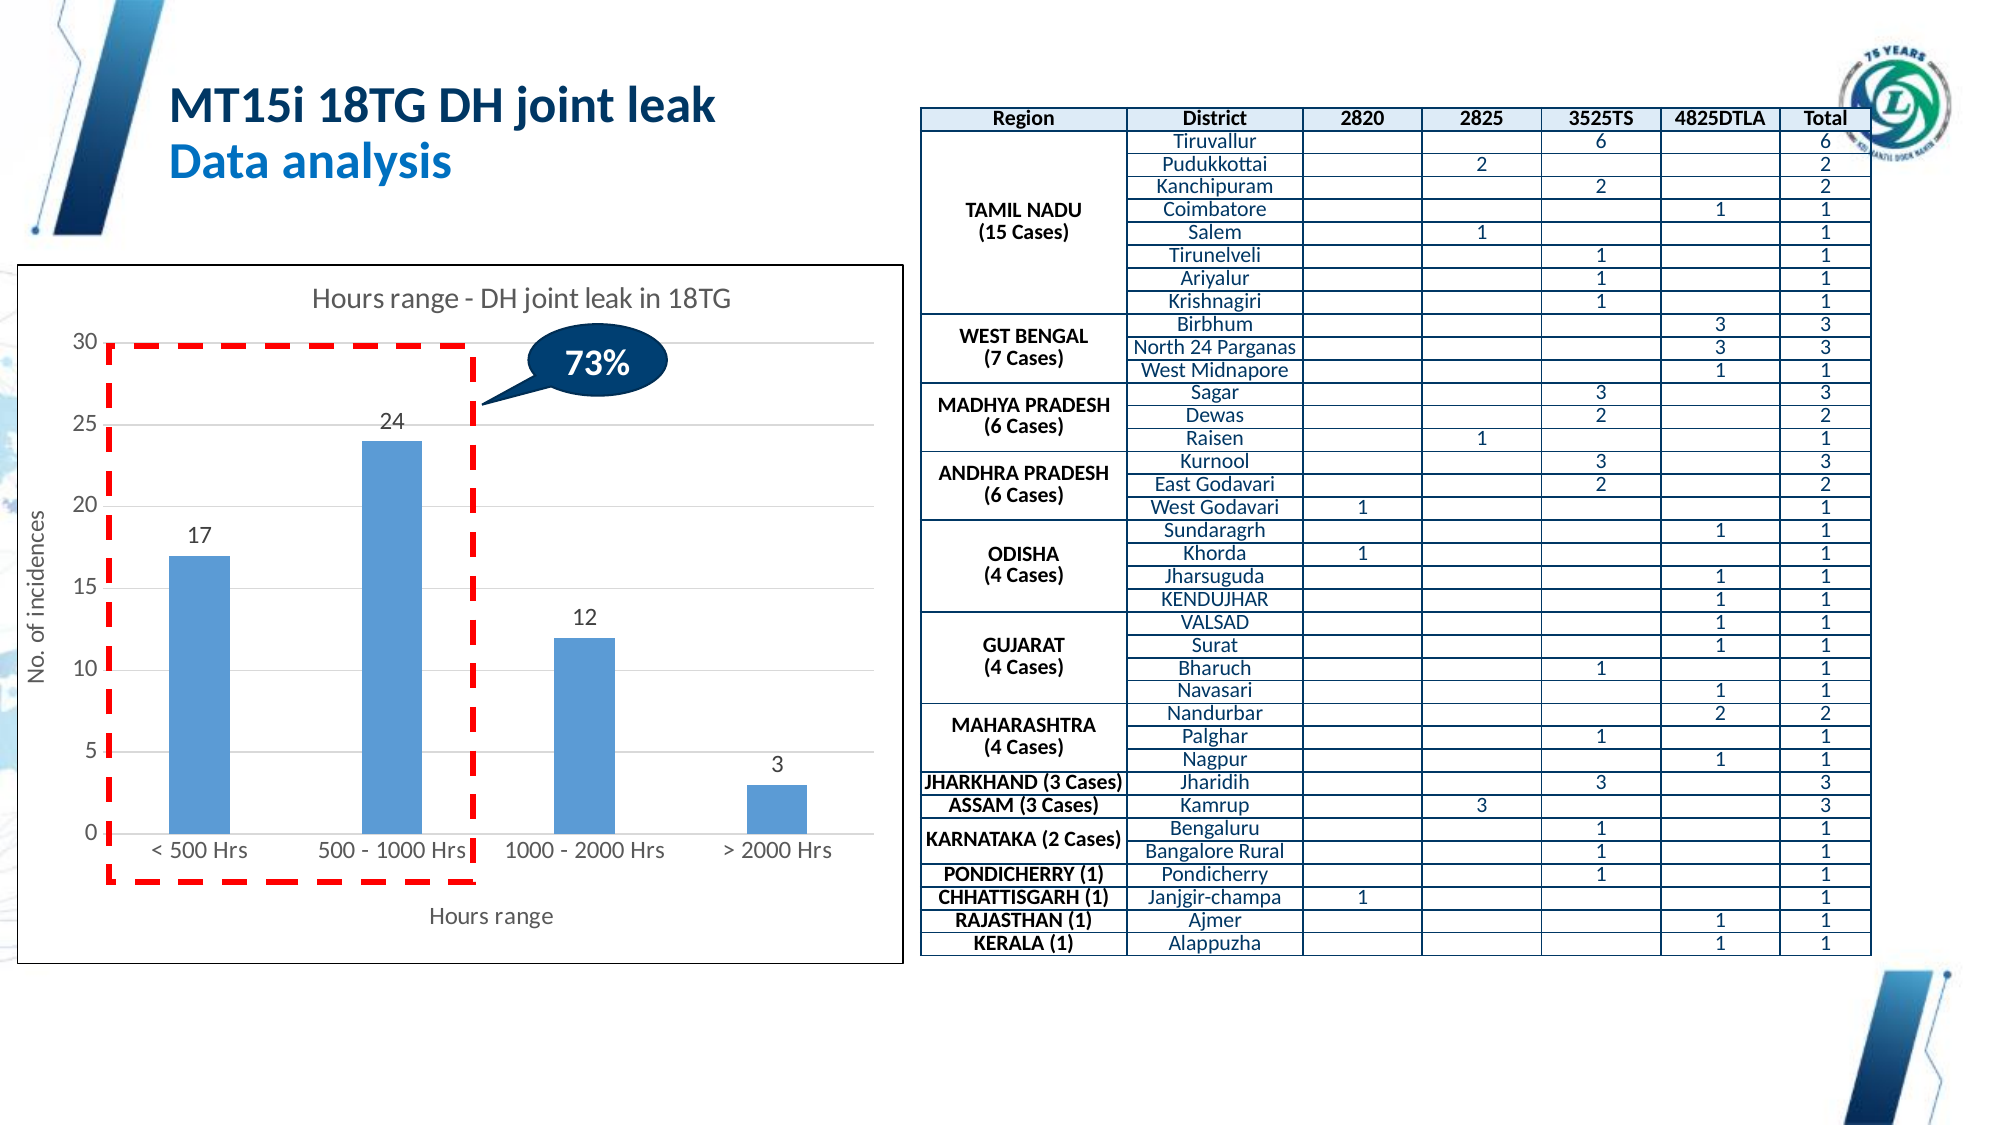

# MT15i 18TG DH joint leak Data analysis
| Region | District | 2820 | 2825 | 3525TS | 4825DTLA | Total |
| --- | --- | --- | --- | --- | --- | --- |
| TAMIL NADU (15 Cases) | Tiruvallur |  |  | 6 |  | 6 |
|  | Pudukkottai |  | 2 |  |  | 2 |
|  | Kanchipuram |  |  | 2 |  | 2 |
|  | Coimbatore |  |  |  | 1 | 1 |
|  | Salem |  | 1 |  |  | 1 |
|  | Tirunelveli |  |  | 1 |  | 1 |
|  | Ariyalur |  |  | 1 |  | 1 |
|  | Krishnagiri |  |  | 1 |  | 1 |
| WEST BENGAL (7 Cases) | Birbhum |  |  |  | 3 | 3 |
|  | North 24 Parganas |  |  |  | 3 | 3 |
|  | West Midnapore |  |  |  | 1 | 1 |
| MADHYA PRADESH (6 Cases) | Sagar |  |  | 3 |  | 3 |
|  | Dewas |  |  | 2 |  | 2 |
|  | Raisen |  | 1 |  |  | 1 |
| ANDHRA PRADESH (6 Cases) | Kurnool |  |  | 3 |  | 3 |
|  | East Godavari |  |  | 2 |  | 2 |
|  | West Godavari | 1 |  |  |  | 1 |
| ODISHA (4 Cases) | Sundaragrh |  |  |  | 1 | 1 |
|  | Khorda | 1 |  |  |  | 1 |
|  | Jharsuguda |  |  |  | 1 | 1 |
|  | KENDUJHAR |  |  |  | 1 | 1 |
| GUJARAT (4 Cases) | VALSAD |  |  |  | 1 | 1 |
|  | Surat |  |  |  | 1 | 1 |
|  | Bharuch |  |  | 1 |  | 1 |
|  | Navasari |  |  |  | 1 | 1 |
| MAHARASHTRA (4 Cases) | Nandurbar |  |  |  | 2 | 2 |
|  | Palghar |  |  | 1 |  | 1 |
|  | Nagpur |  |  |  | 1 | 1 |
| JHARKHAND (3 Cases) | Jharidih |  |  | 3 |  | 3 |
| ASSAM (3 Cases) | Kamrup |  | 3 |  |  | 3 |
| KARNATAKA (2 Cases) | Bengaluru |  |  | 1 |  | 1 |
|  | Bangalore Rural |  |  | 1 |  | 1 |
| PONDICHERRY (1) | Pondicherry |  |  | 1 |  | 1 |
| CHHATTISGARH (1) | Janjgir-champa | 1 |  |  |  | 1 |
| RAJASTHAN (1) | Ajmer |  |  |  | 1 | 1 |
| KERALA (1) | Alappuzha |  |  |  | 1 | 1 |

### Chart: Hours range - DH joint leak in 18TG

| Category | Total |
|---|---|
| < 500 Hrs | 17.0 |
| 500 - 1000 Hrs | 24.0 |
| 1000 - 2000 Hrs | 12.0 |
| > 2000 Hrs | 3.0 |
73%
73%